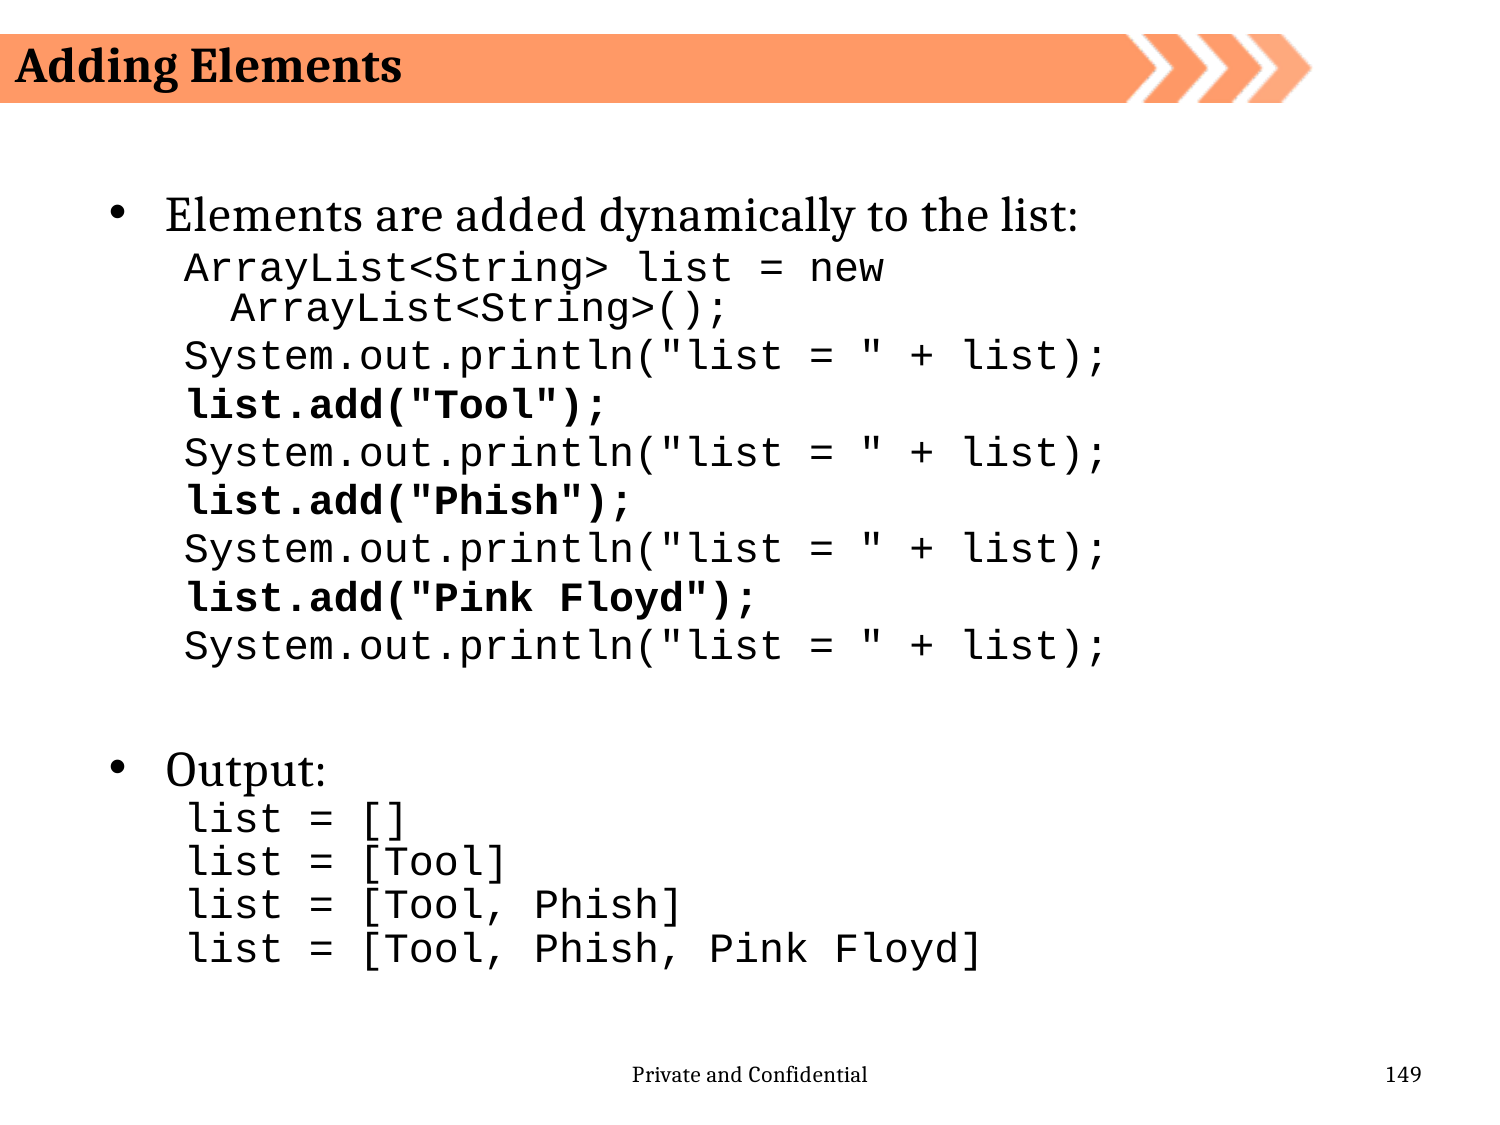

# Adding Elements
Elements are added dynamically to the list:
ArrayList<String> list = new ArrayList<String>();
System.out.println("list = " + list);
list.add("Tool");
System.out.println("list = " + list);
list.add("Phish");
System.out.println("list = " + list);
list.add("Pink Floyd");
System.out.println("list = " + list);

Output:
list = []
list = [Tool]
list = [Tool, Phish]
list = [Tool, Phish, Pink Floyd]